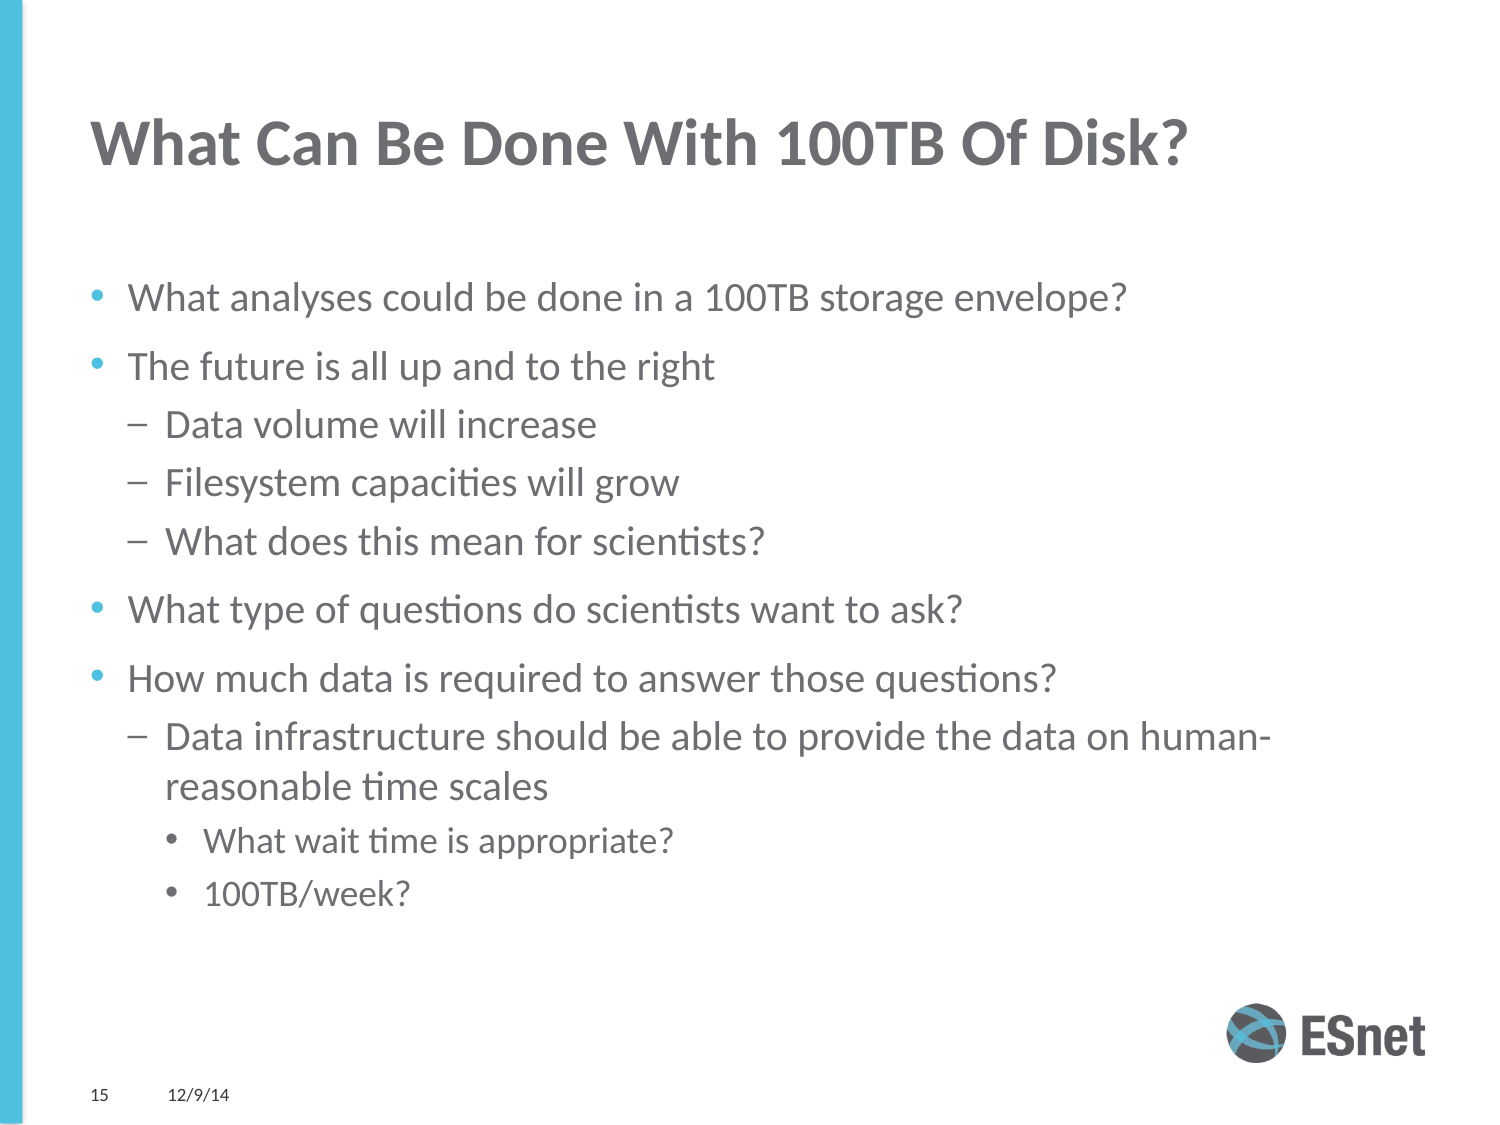

# What Can Be Done With 100TB Of Disk?
What analyses could be done in a 100TB storage envelope?
The future is all up and to the right
Data volume will increase
Filesystem capacities will grow
What does this mean for scientists?
What type of questions do scientists want to ask?
How much data is required to answer those questions?
Data infrastructure should be able to provide the data on human-reasonable time scales
What wait time is appropriate?
100TB/week?
15
12/9/14